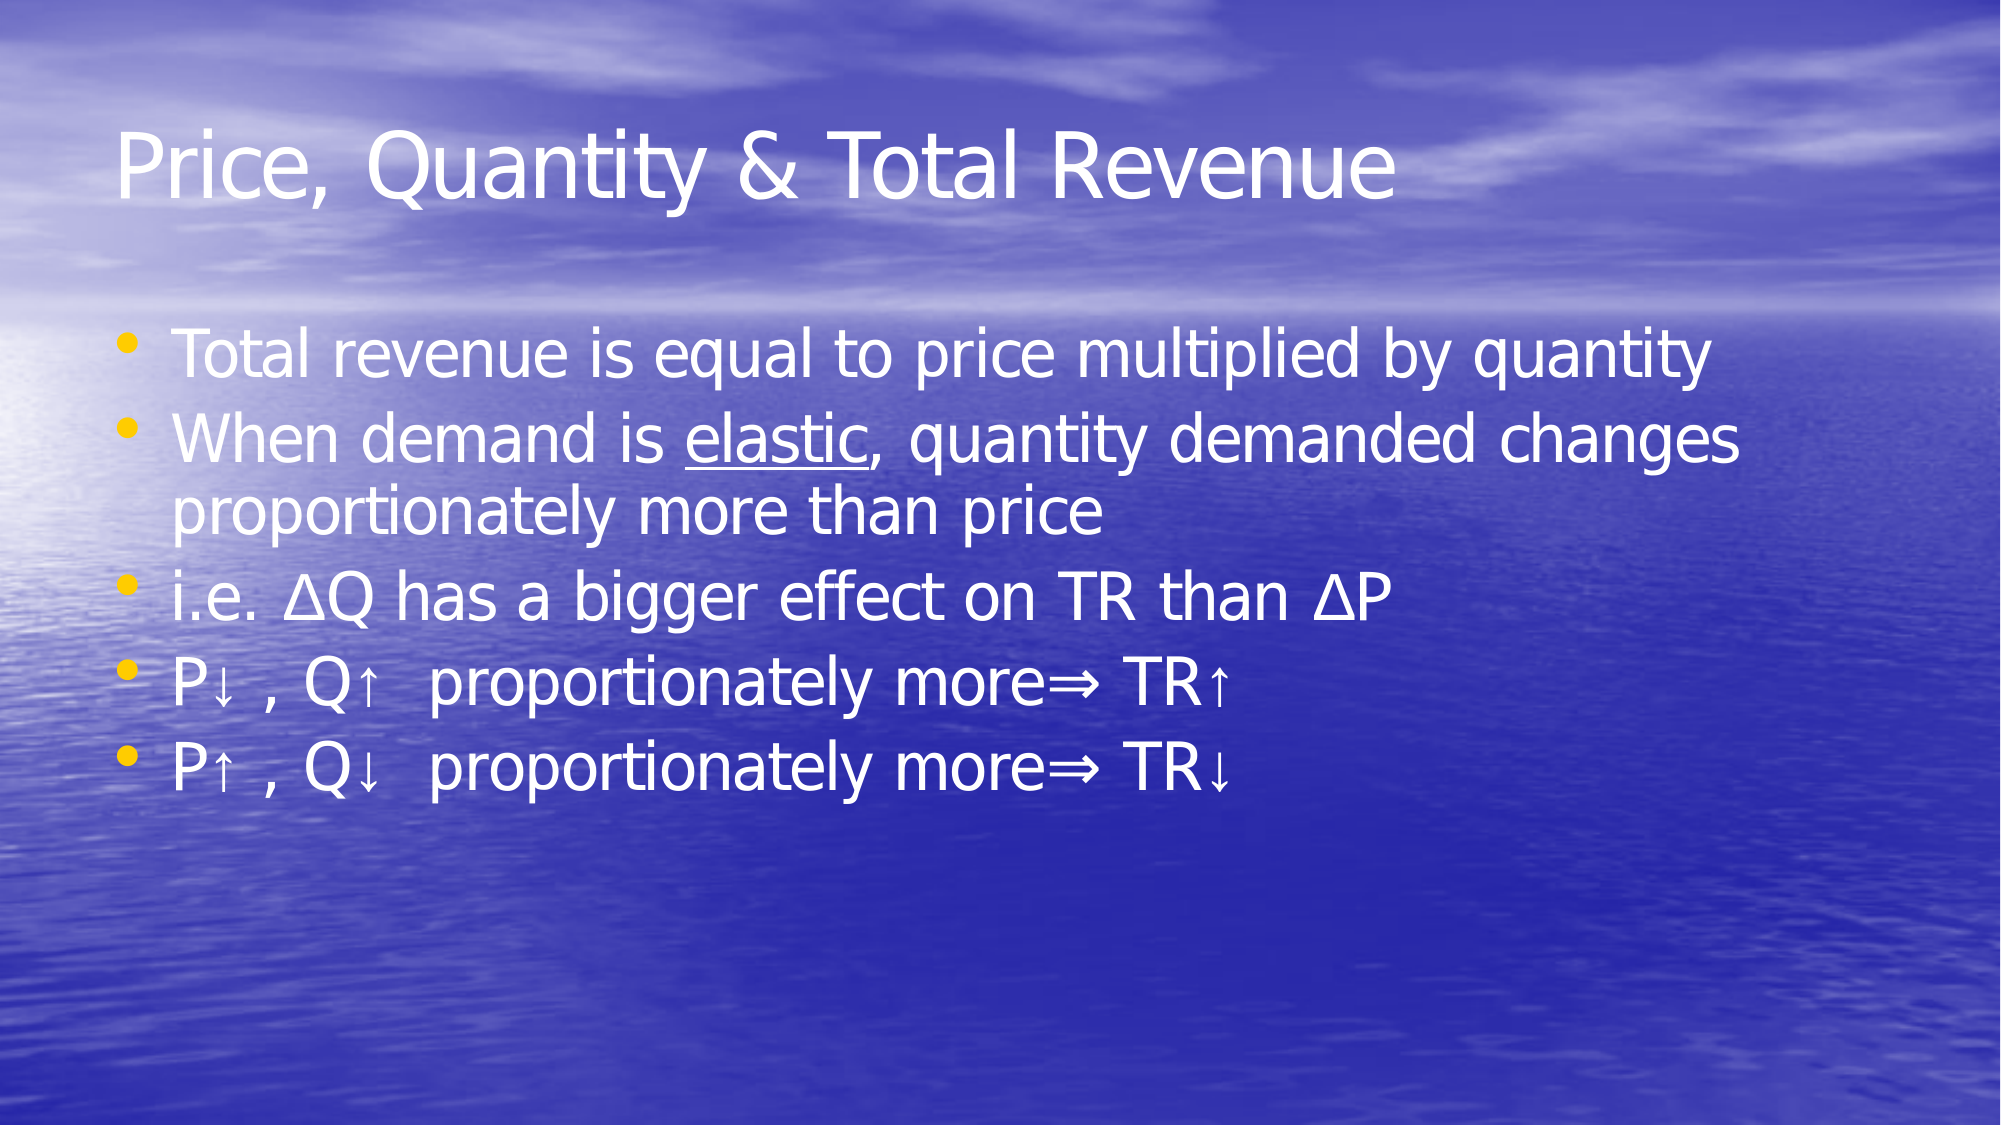

# Price, Quantity & Total Revenue
Total revenue is equal to price multiplied by quantity
When demand is elastic, quantity demanded changes proportionately more than price
i.e. ΔQ has a bigger effect on TR than ΔP
P↓, Q↑ proportionately more⇒ TR↑
P↑, Q↓ proportionately more⇒ TR↓